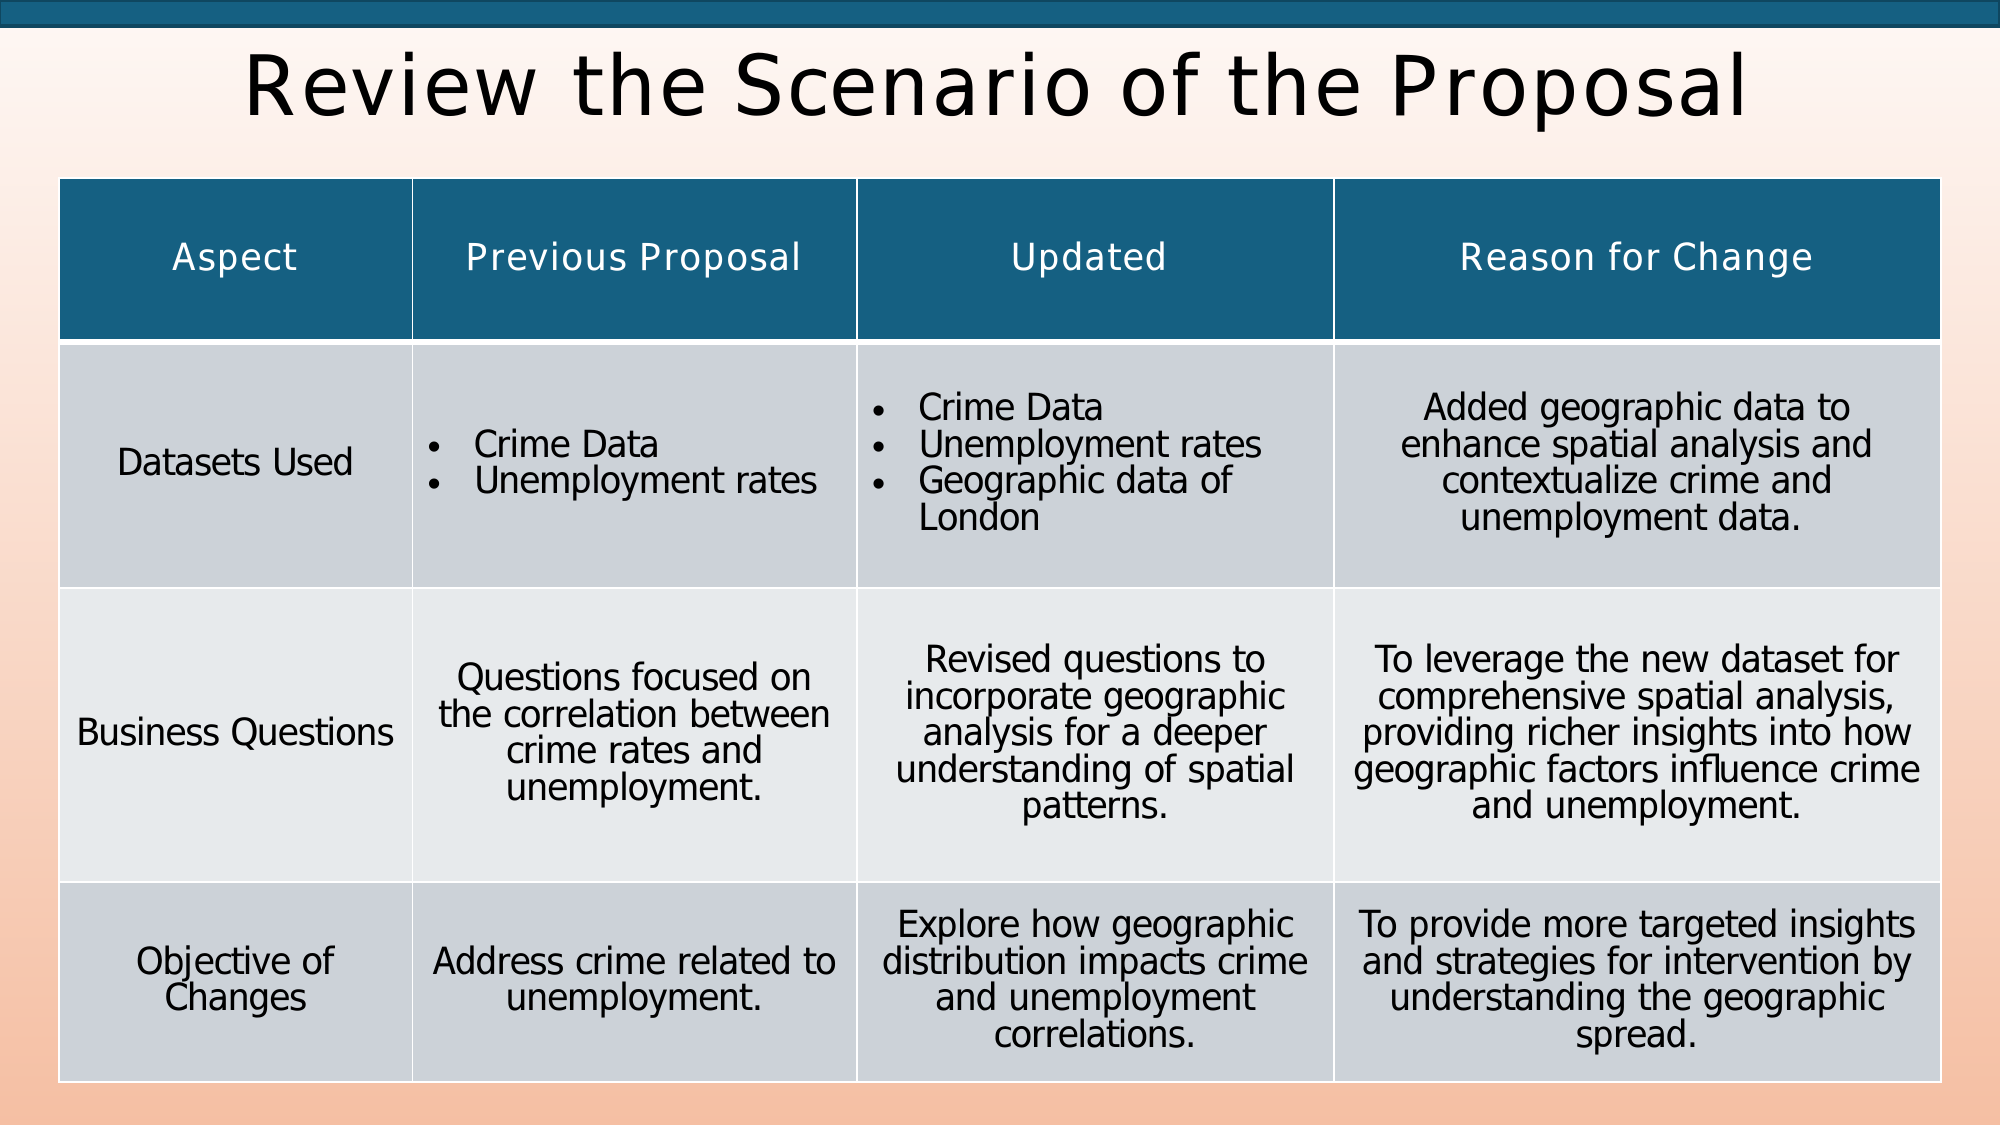

# Review the Scenario of the Proposal
| Aspect | Previous Proposal | Updated | Reason for Change |
| --- | --- | --- | --- |
| Datasets Used | Crime Data Unemployment rates | Crime Data Unemployment rates Geographic data of London | Added geographic data to enhance spatial analysis and contextualize crime and unemployment data. |
| Business Questions | Questions focused on the correlation between crime rates and unemployment. | Revised questions to incorporate geographic analysis for a deeper understanding of spatial patterns. | To leverage the new dataset for comprehensive spatial analysis, providing richer insights into how geographic factors influence crime and unemployment. |
| Objective of Changes | Address crime related to unemployment. | Explore how geographic distribution impacts crime and unemployment correlations. | To provide more targeted insights and strategies for intervention by understanding the geographic spread. |